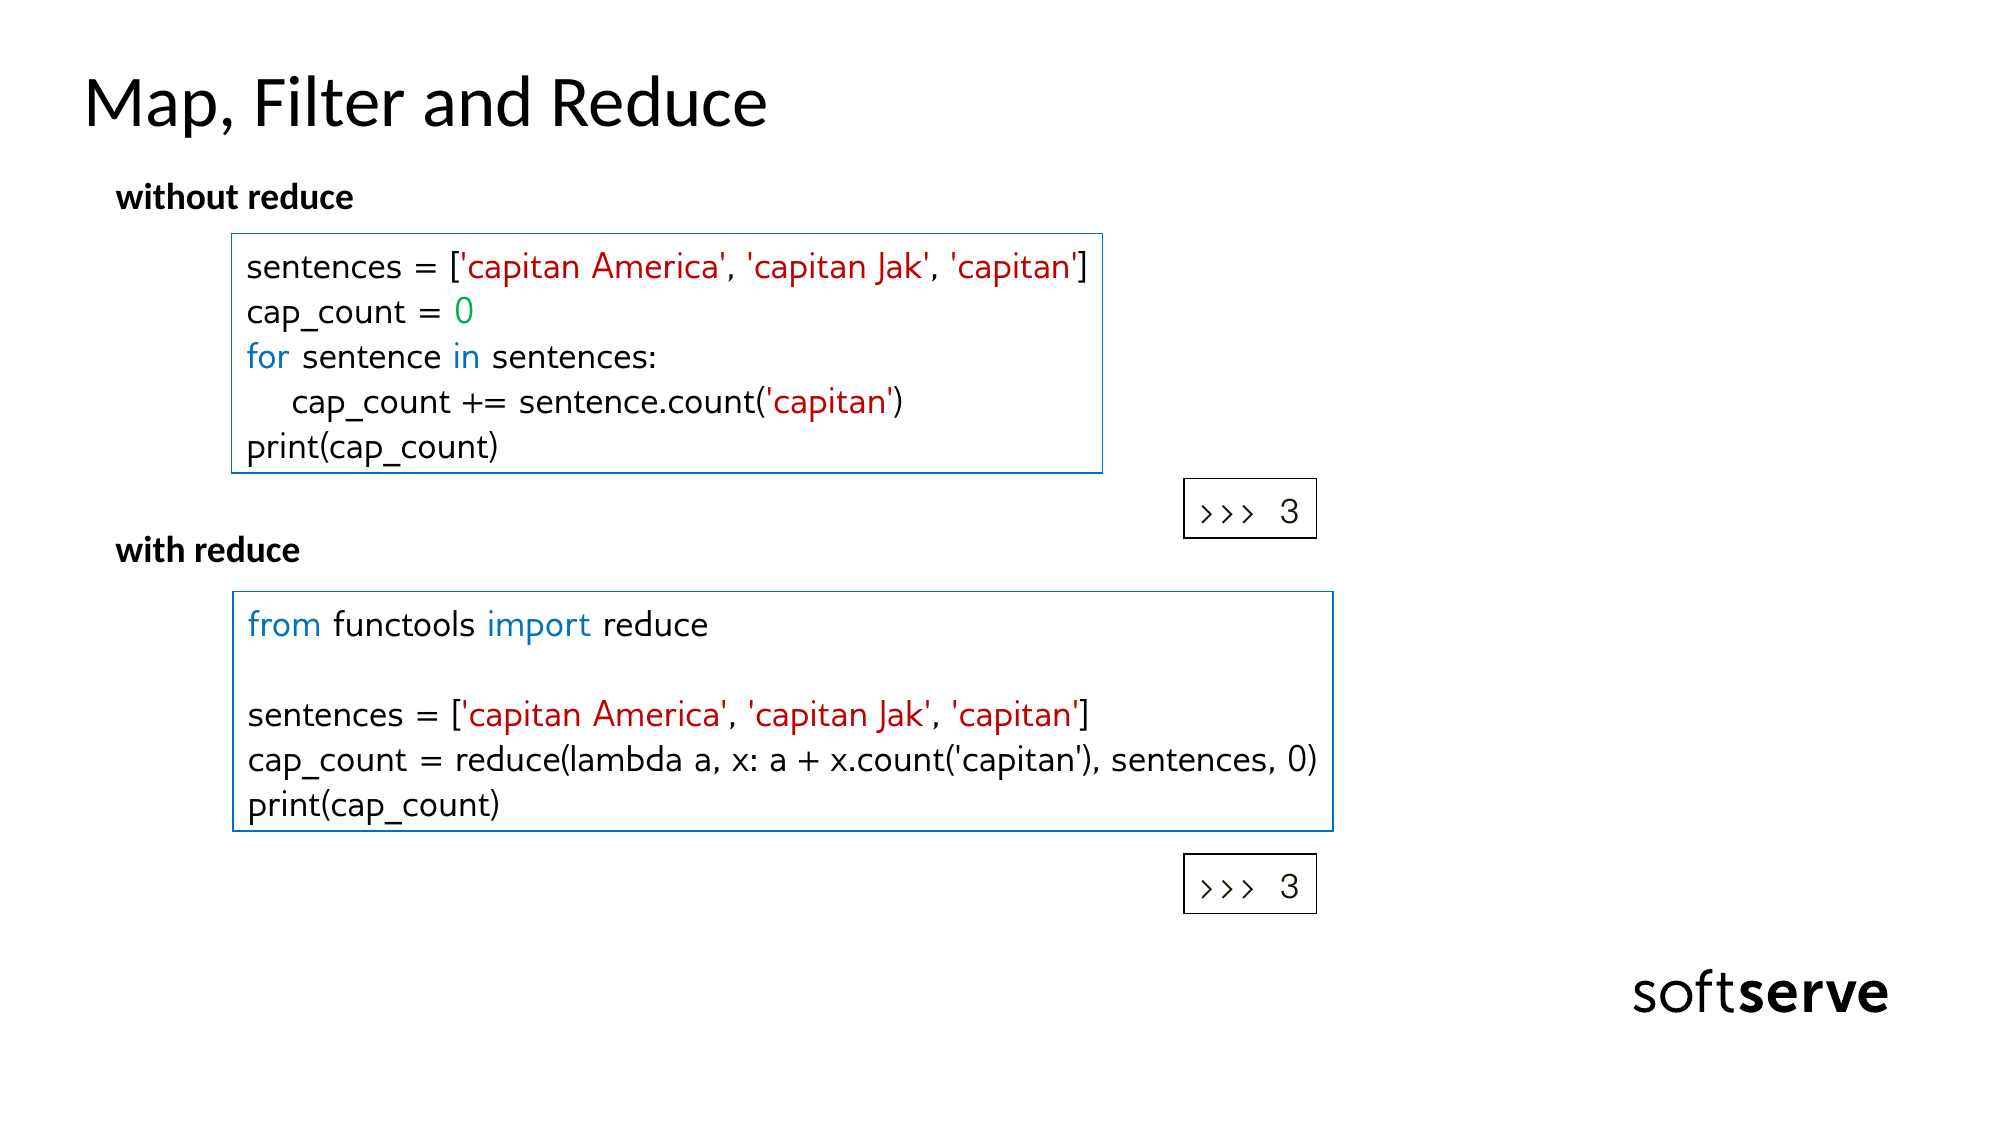

# Map, Filter and Reduce
without reduce
sentences = ['capitan America', 'capitan Jak', 'capitan']
cap_count = 0
for sentence in sentences:
    cap_count += sentence.count('capitan')
print(cap_count)
>>> 3
with reduce
from functools import reduce

sentences = ['capitan America', 'capitan Jak', 'capitan']
cap_count = reduce(lambda a, x: a + x.count('capitan'), sentences, 0)
print(cap_count)
>>> 3